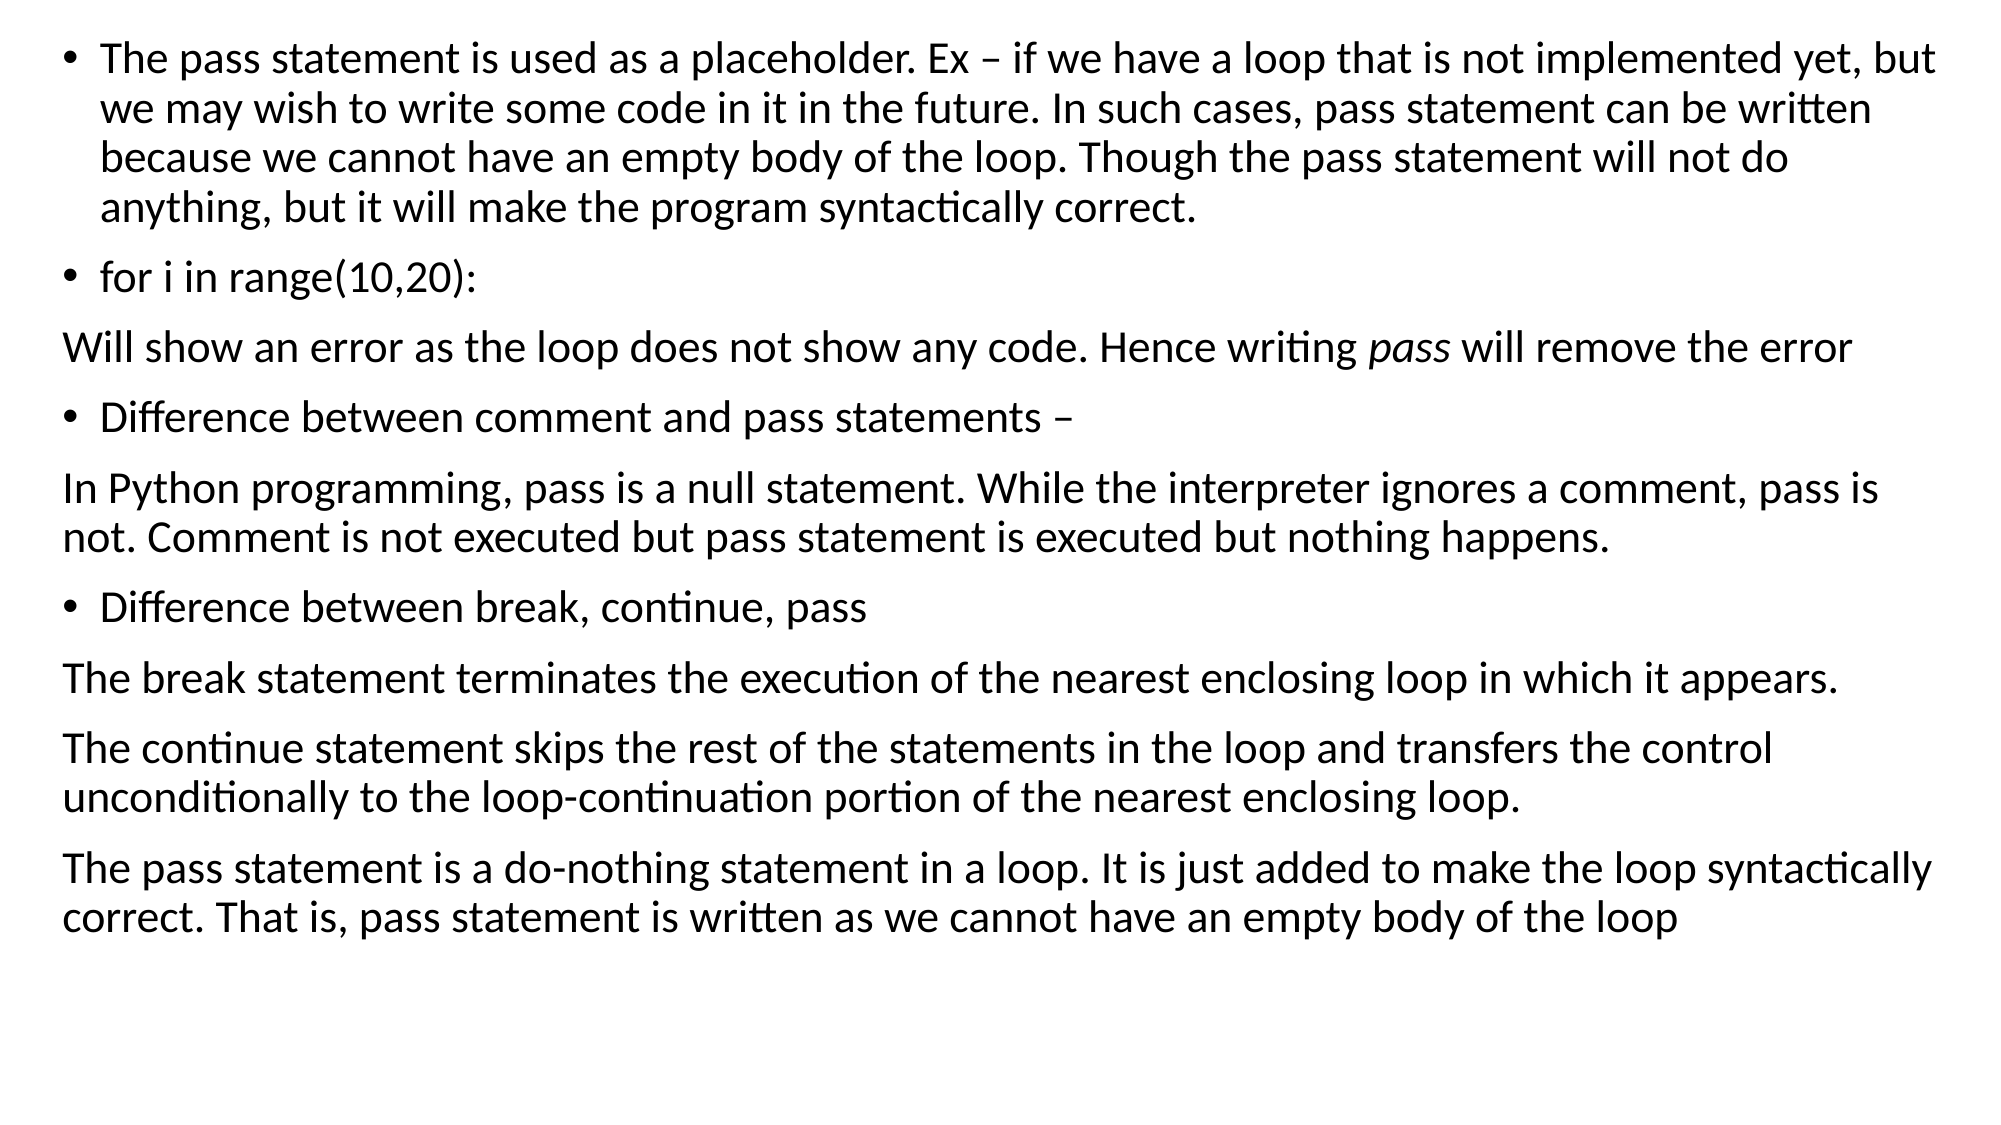

The pass statement is used as a placeholder. Ex – if we have a loop that is not implemented yet, but we may wish to write some code in it in the future. In such cases, pass statement can be written because we cannot have an empty body of the loop. Though the pass statement will not do anything, but it will make the program syntactically correct.
for i in range(10,20):
Will show an error as the loop does not show any code. Hence writing pass will remove the error
Difference between comment and pass statements –
In Python programming, pass is a null statement. While the interpreter ignores a comment, pass is not. Comment is not executed but pass statement is executed but nothing happens.
Difference between break, continue, pass
The break statement terminates the execution of the nearest enclosing loop in which it appears.
The continue statement skips the rest of the statements in the loop and transfers the control unconditionally to the loop-continuation portion of the nearest enclosing loop.
The pass statement is a do-nothing statement in a loop. It is just added to make the loop syntactically correct. That is, pass statement is written as we cannot have an empty body of the loop